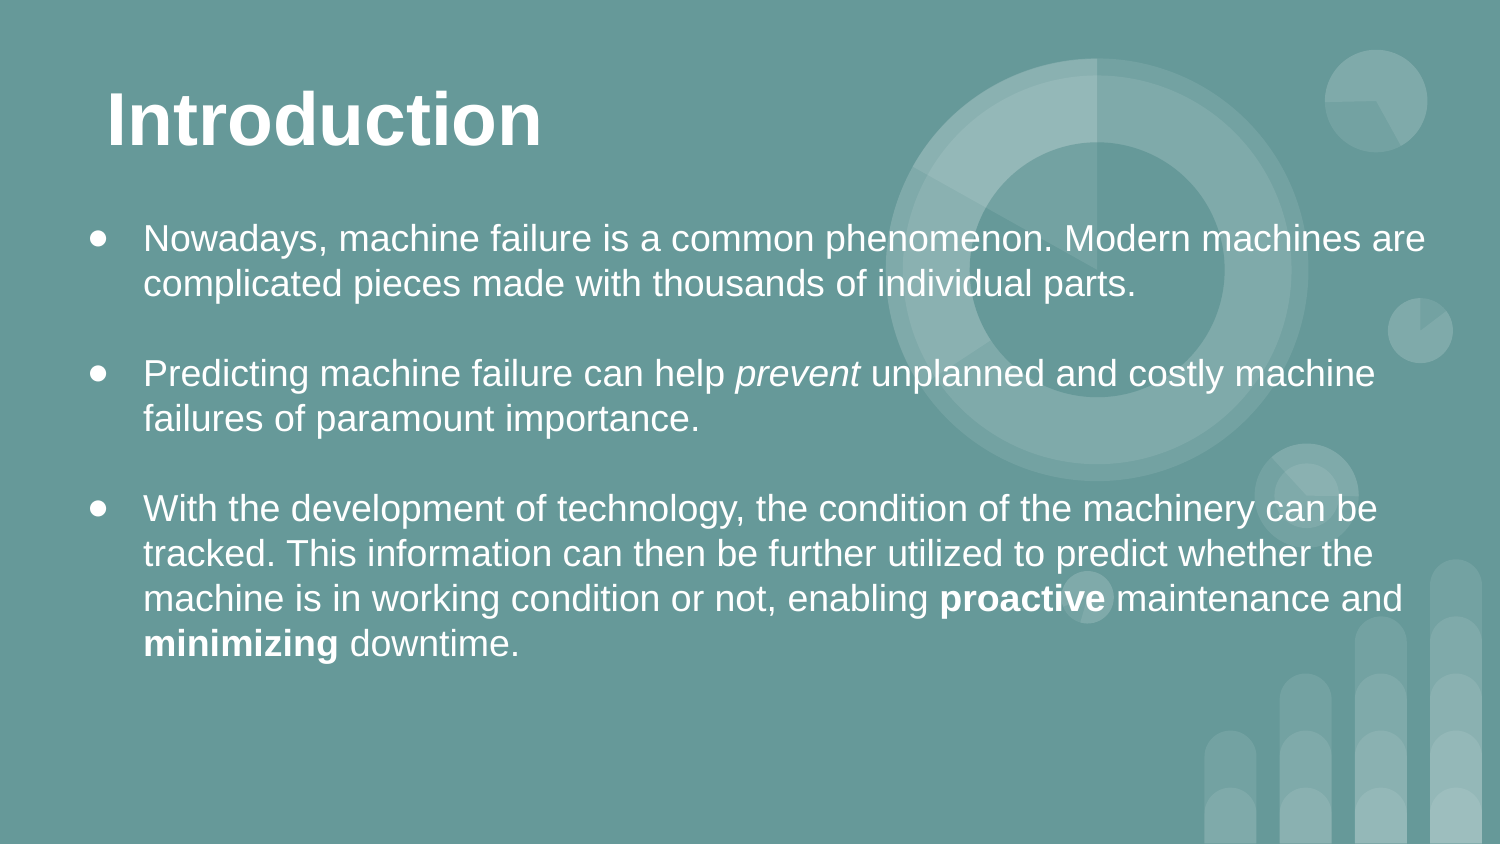

# Introduction
Nowadays, machine failure is a common phenomenon. Modern machines are complicated pieces made with thousands of individual parts.

Predicting machine failure can help prevent unplanned and costly machine failures of paramount importance.

With the development of technology, the condition of the machinery can be tracked. This information can then be further utilized to predict whether the machine is in working condition or not, enabling proactive maintenance and minimizing downtime.